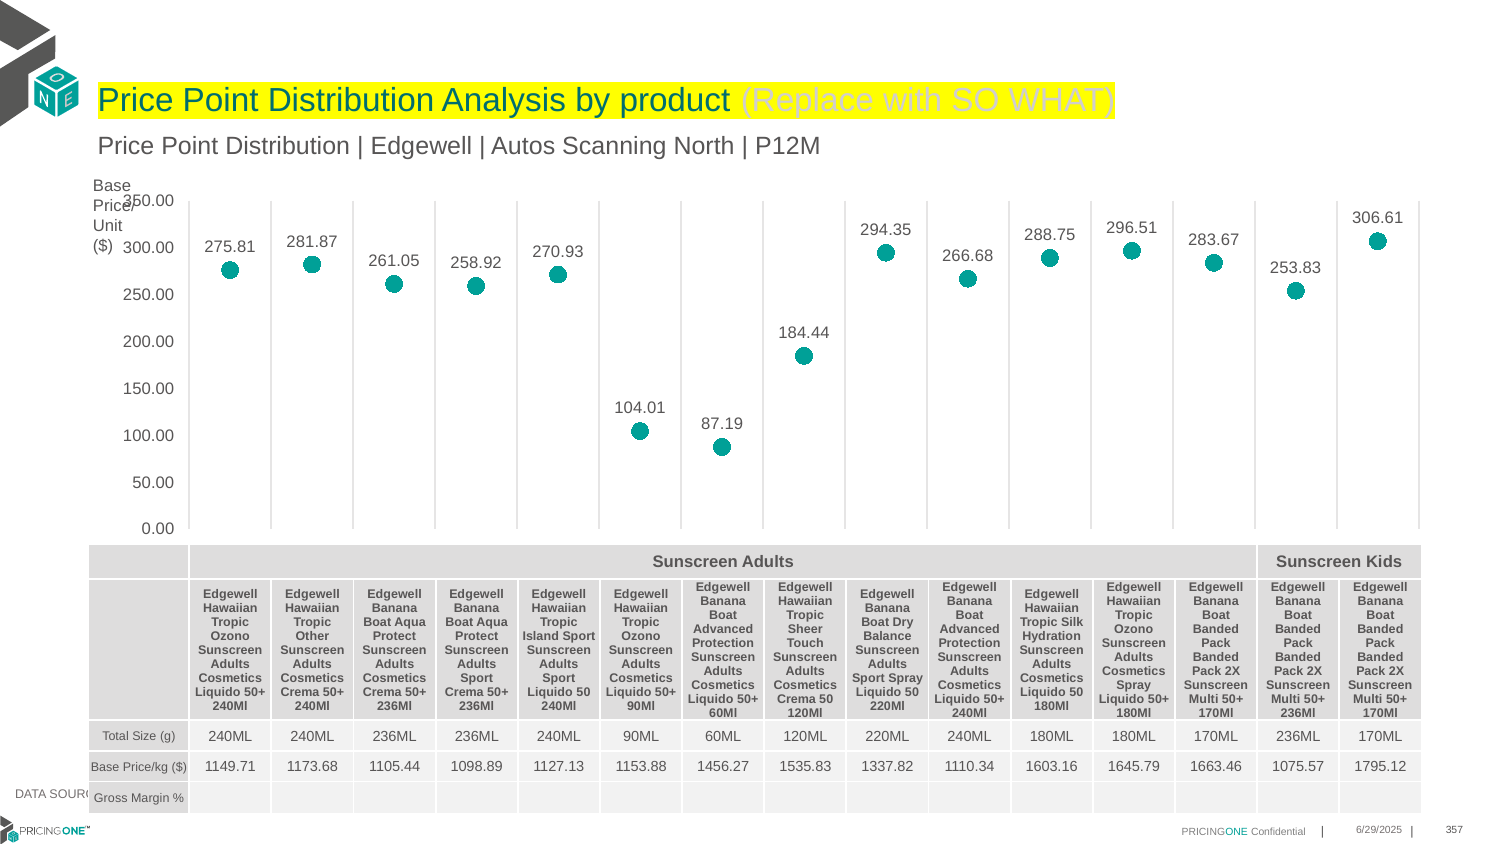

# Price Point Distribution Analysis by product (Replace with SO WHAT)
Price Point Distribution | Edgewell | Autos Scanning North | P12M
Base Price/Unit ($)

### Chart

| Category | Base Price/Unit |
|---|---|
| Edgewell Hawaiian Tropic Ozono Sunscreen Adults Cosmetics Liquido 50+ 240Ml | 275.81 |
| Edgewell Hawaiian Tropic Other Sunscreen Adults Cosmetics Crema 50+ 240Ml | 281.87 |
| Edgewell Banana Boat Aqua Protect Sunscreen Adults Cosmetics Crema 50+ 236Ml | 261.05 |
| Edgewell Banana Boat Aqua Protect Sunscreen Adults Sport Crema 50+ 236Ml | 258.92 |
| Edgewell Hawaiian Tropic Island Sport Sunscreen Adults Sport Liquido 50 240Ml | 270.93 |
| Edgewell Hawaiian Tropic Ozono Sunscreen Adults Cosmetics Liquido 50+ 90Ml | 104.01 |
| Edgewell Banana Boat Advanced Protection Sunscreen Adults Cosmetics Liquido 50+ 60Ml | 87.19 |
| Edgewell Hawaiian Tropic Sheer Touch Sunscreen Adults Cosmetics Crema 50 120Ml | 184.44 |
| Edgewell Banana Boat Dry Balance Sunscreen Adults Sport Spray Liquido 50 220Ml | 294.35 |
| Edgewell Banana Boat Advanced Protection Sunscreen Adults Cosmetics Liquido 50+ 240Ml | 266.68 |
| Edgewell Hawaiian Tropic Silk Hydration Sunscreen Adults Cosmetics Liquido 50 180Ml | 288.75 |
| Edgewell Hawaiian Tropic Ozono Sunscreen Adults Cosmetics Spray Liquido 50+ 180Ml | 296.51 |
| Edgewell Banana Boat Banded Pack Banded Pack 2X Sunscreen Multi 50+ 170Ml | 283.67 |
| Edgewell Banana Boat Banded Pack Banded Pack 2X Sunscreen Multi 50+ 236Ml | 253.83 |
|  | Sunscreen Adults | Sunscreen Adults | Sunscreen Adults | Sunscreen Adults | Sunscreen Adults | Sunscreen Adults | Sunscreen Adults | Sunscreen Adults | Sunscreen Adults | Sunscreen Adults | Sunscreen Adults | Sunscreen Adults | Sunscreen Adults | Sunscreen Kids | Sunscreen Kids |
| --- | --- | --- | --- | --- | --- | --- | --- | --- | --- | --- | --- | --- | --- | --- | --- |
|  | Edgewell Hawaiian Tropic Ozono Sunscreen Adults Cosmetics Liquido 50+ 240Ml | Edgewell Hawaiian Tropic Other Sunscreen Adults Cosmetics Crema 50+ 240Ml | Edgewell Banana Boat Aqua Protect Sunscreen Adults Cosmetics Crema 50+ 236Ml | Edgewell Banana Boat Aqua Protect Sunscreen Adults Sport Crema 50+ 236Ml | Edgewell Hawaiian Tropic Island Sport Sunscreen Adults Sport Liquido 50 240Ml | Edgewell Hawaiian Tropic Ozono Sunscreen Adults Cosmetics Liquido 50+ 90Ml | Edgewell Banana Boat Advanced Protection Sunscreen Adults Cosmetics Liquido 50+ 60Ml | Edgewell Hawaiian Tropic Sheer Touch Sunscreen Adults Cosmetics Crema 50 120Ml | Edgewell Banana Boat Dry Balance Sunscreen Adults Sport Spray Liquido 50 220Ml | Edgewell Banana Boat Advanced Protection Sunscreen Adults Cosmetics Liquido 50+ 240Ml | Edgewell Hawaiian Tropic Silk Hydration Sunscreen Adults Cosmetics Liquido 50 180Ml | Edgewell Hawaiian Tropic Ozono Sunscreen Adults Cosmetics Spray Liquido 50+ 180Ml | Edgewell Banana Boat Banded Pack Banded Pack 2X Sunscreen Multi 50+ 170Ml | Edgewell Banana Boat Banded Pack Banded Pack 2X Sunscreen Multi 50+ 236Ml | Edgewell Banana Boat Banded Pack Banded Pack 2X Sunscreen Multi 50+ 170Ml |
| Total Size (g) | 240ML | 240ML | 236ML | 236ML | 240ML | 90ML | 60ML | 120ML | 220ML | 240ML | 180ML | 180ML | 170ML | 236ML | 170ML |
| Base Price/kg ($) | 1149.71 | 1173.68 | 1105.44 | 1098.89 | 1127.13 | 1153.88 | 1456.27 | 1535.83 | 1337.82 | 1110.34 | 1603.16 | 1645.79 | 1663.46 | 1075.57 | 1795.12 |
| Gross Margin % |  |  |  |  |  |  |  |  |  |  |  |  |  |  |  |
DATA SOURCE: Trade Panel/Retailer Data | April  2025
6/29/2025
357